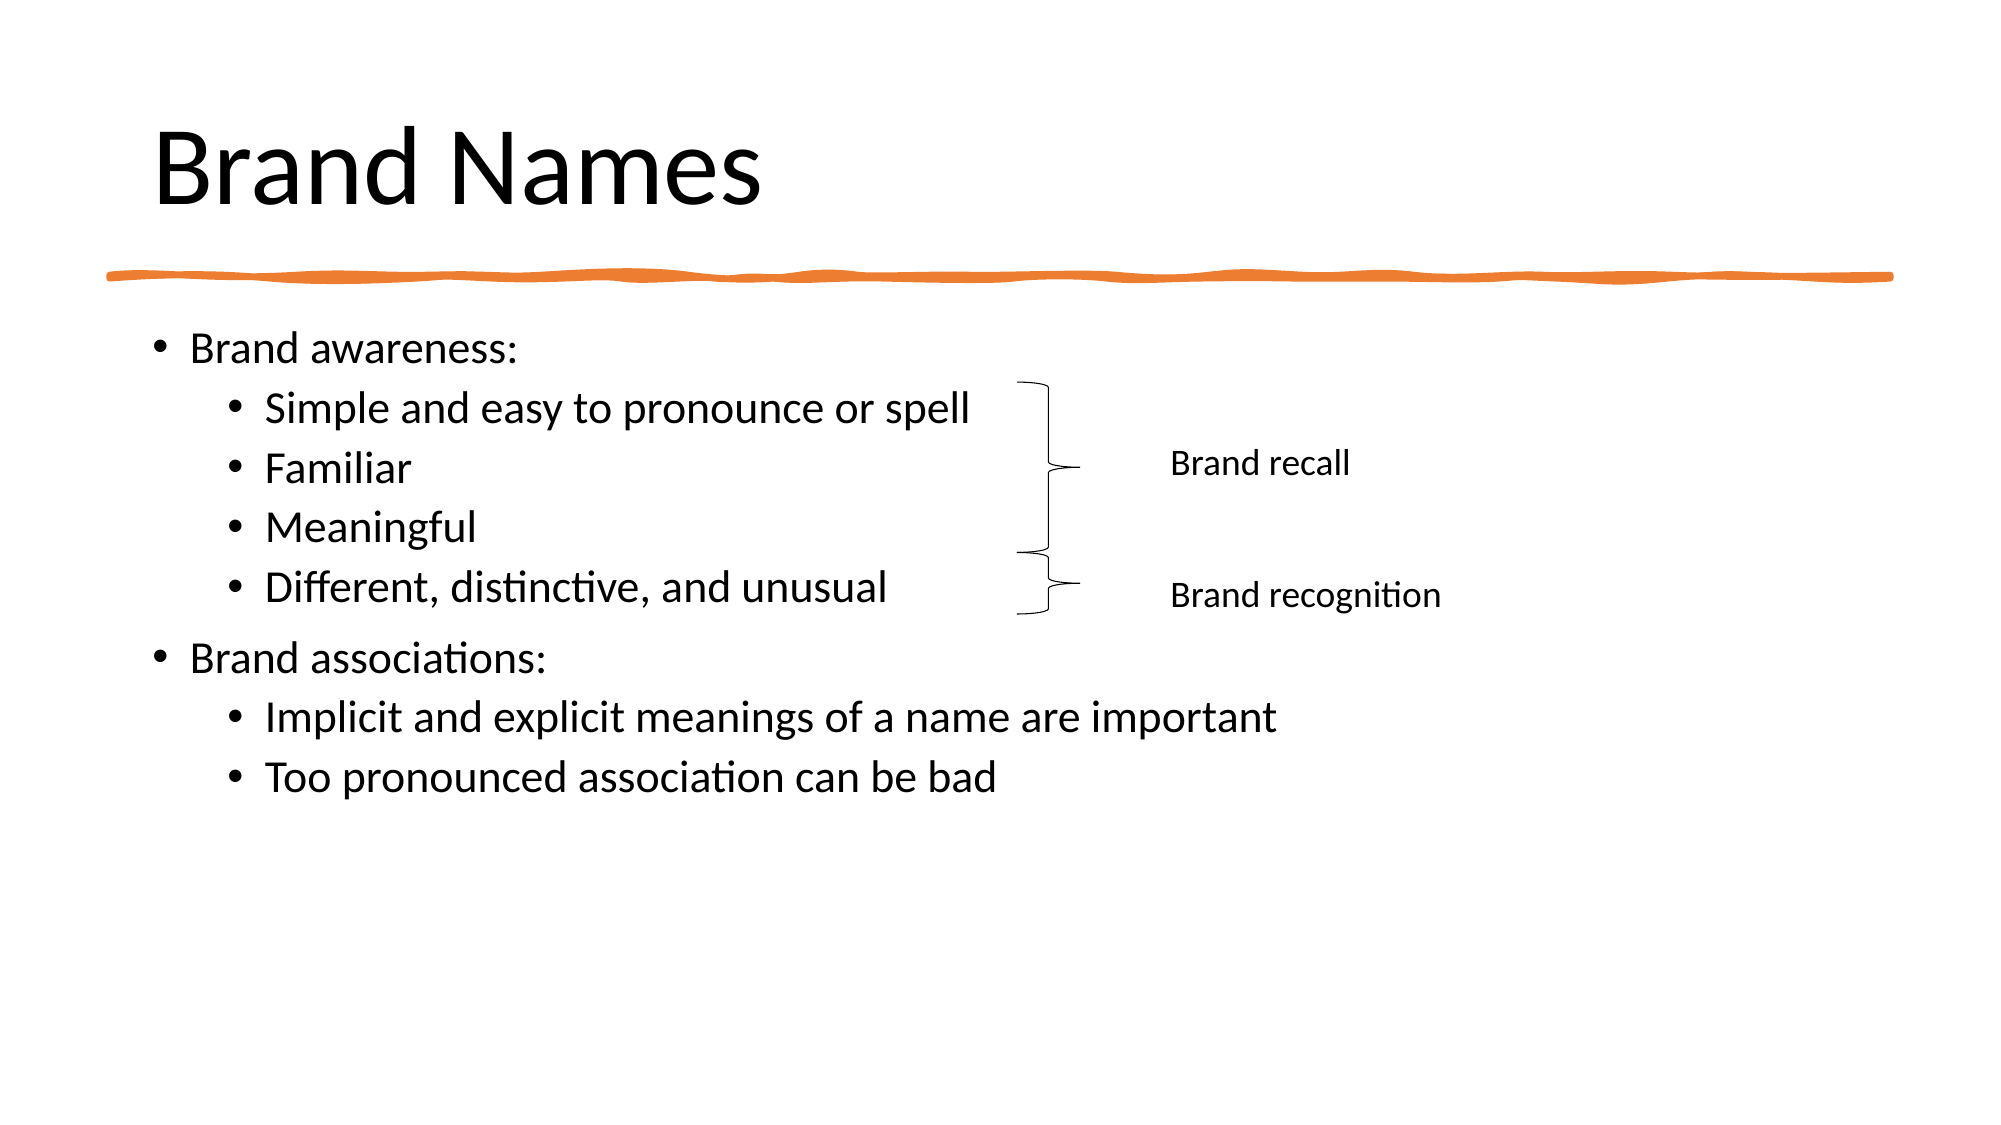

# Brand Names

Brand awareness:
Simple and easy to pronounce or spell
Familiar
Meaningful
Different, distinctive, and unusual
Brand associations:
Implicit and explicit meanings of a name are important
Too pronounced association can be bad

Brand recall

Brand recognition